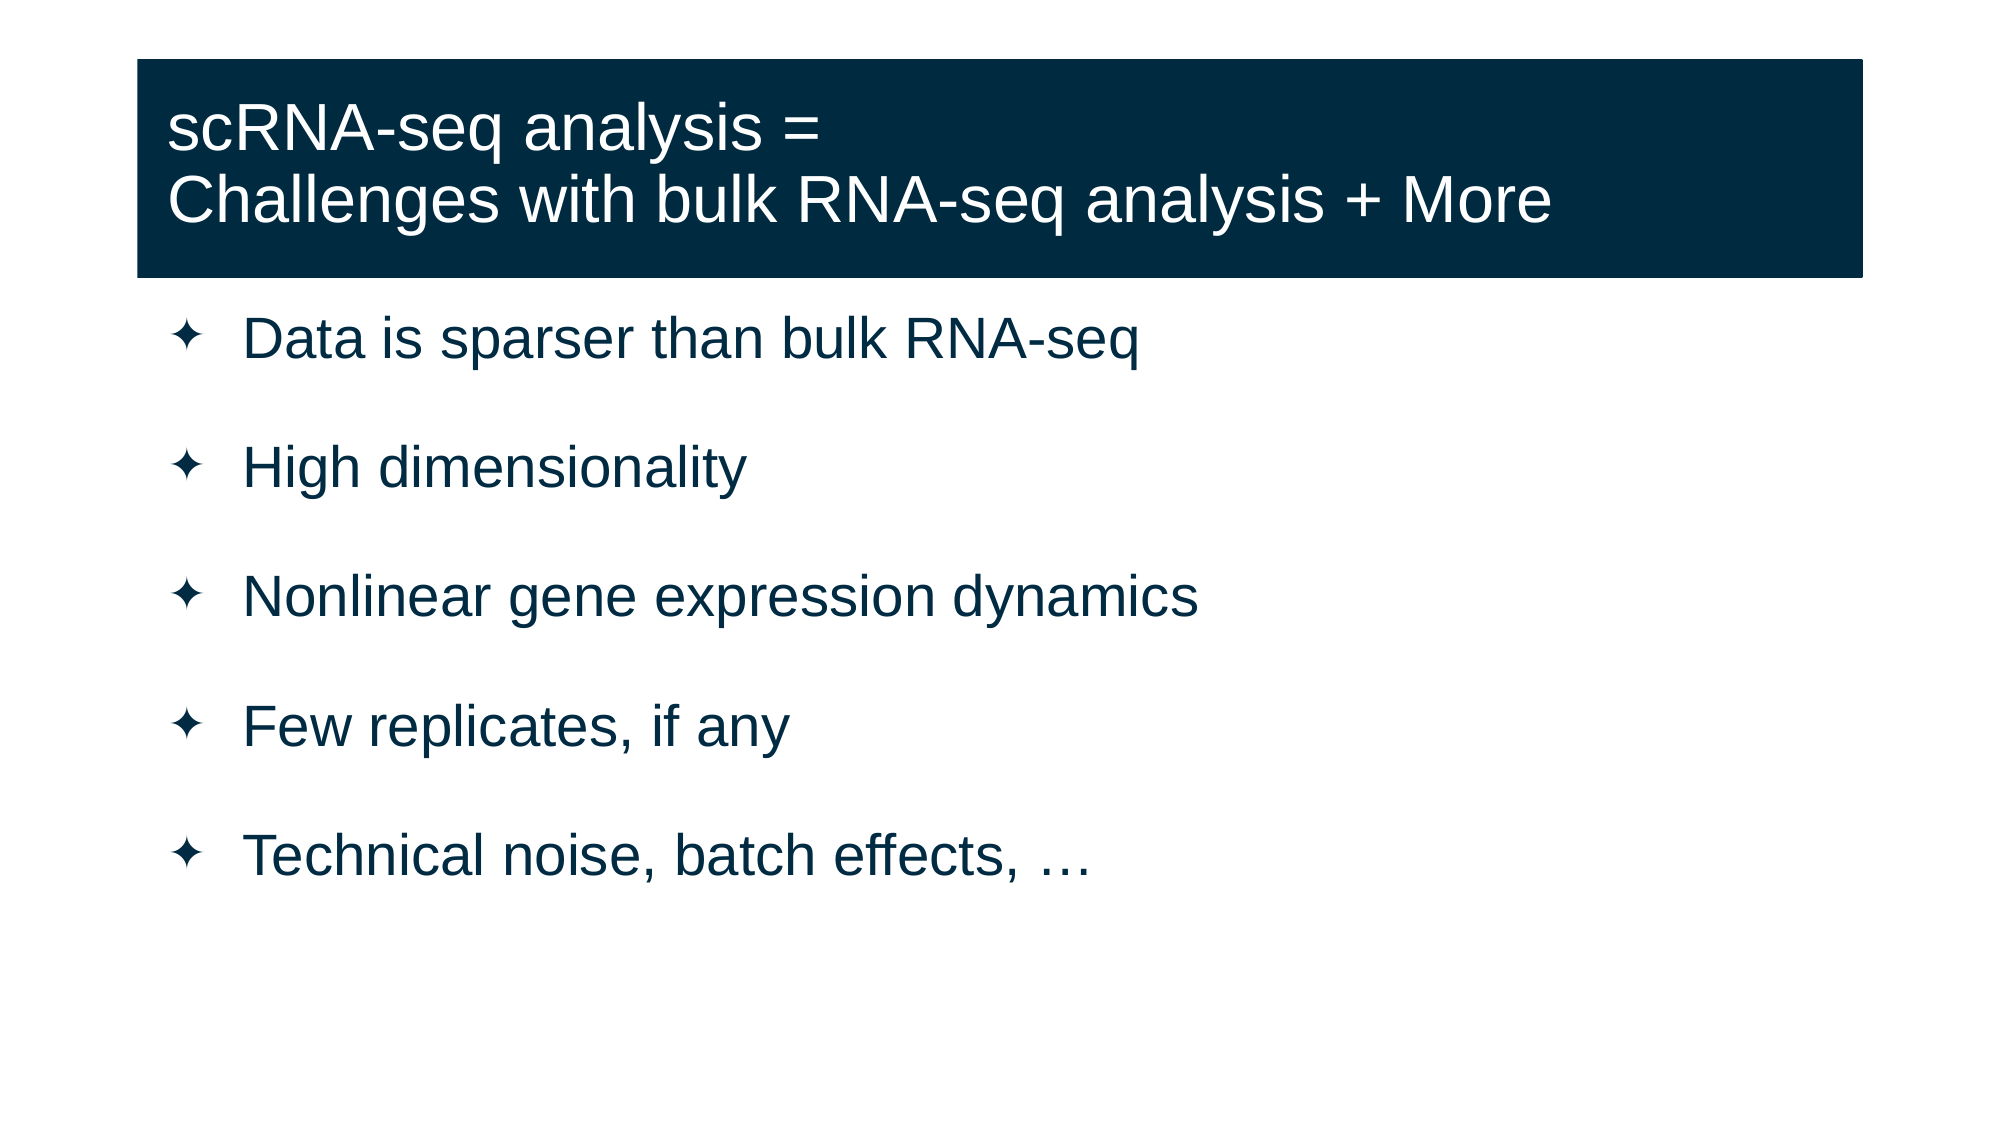

# scRNA-seq analysis = Challenges with bulk RNA-seq analysis + More
Data is sparser than bulk RNA-seq

High dimensionality

Nonlinear gene expression dynamics

Few replicates, if any

Technical noise, batch effects, …